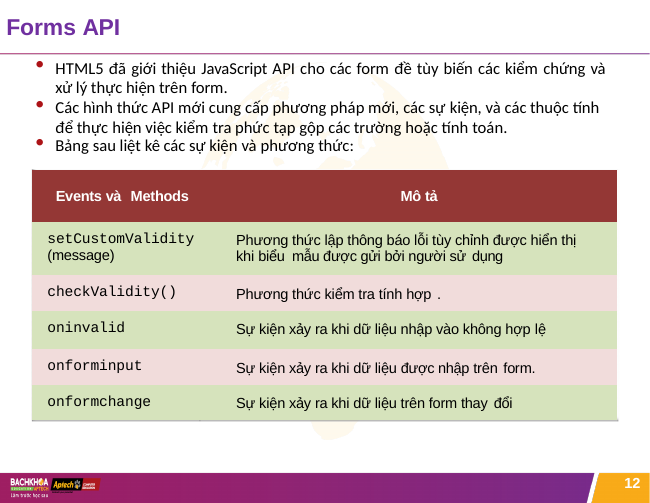

# Forms API
HTML5 đã giới thiệu JavaScript API cho các form đề tùy biến các kiểm chứng và
xử lý thực hiện trên form.
Các hình thức API mới cung cấp phương pháp mới, các sự kiện, và các thuộc tính  để thực hiện việc kiểm tra phức tạp gộp các trường hoặc tính toán.
Bảng sau liệt kê các sự kiện và phương thức:

| Events và Methods | Mô tả |
| --- | --- |
| setCustomValidity (message) | Phương thức lập thông báo lỗi tùy chỉnh được hiển thị khi biểu mẫu được gửi bởi người sử dụng |
| checkValidity() | Phương thức kiểm tra tính hợp . |
| oninvalid | Sự kiện xảy ra khi dữ liệu nhập vào không hợp lệ |
| onforminput | Sự kiện xảy ra khi dữ liệu được nhập trên form. |
| onformchange | Sự kiện xảy ra khi dữ liệu trên form thay đổi |
12